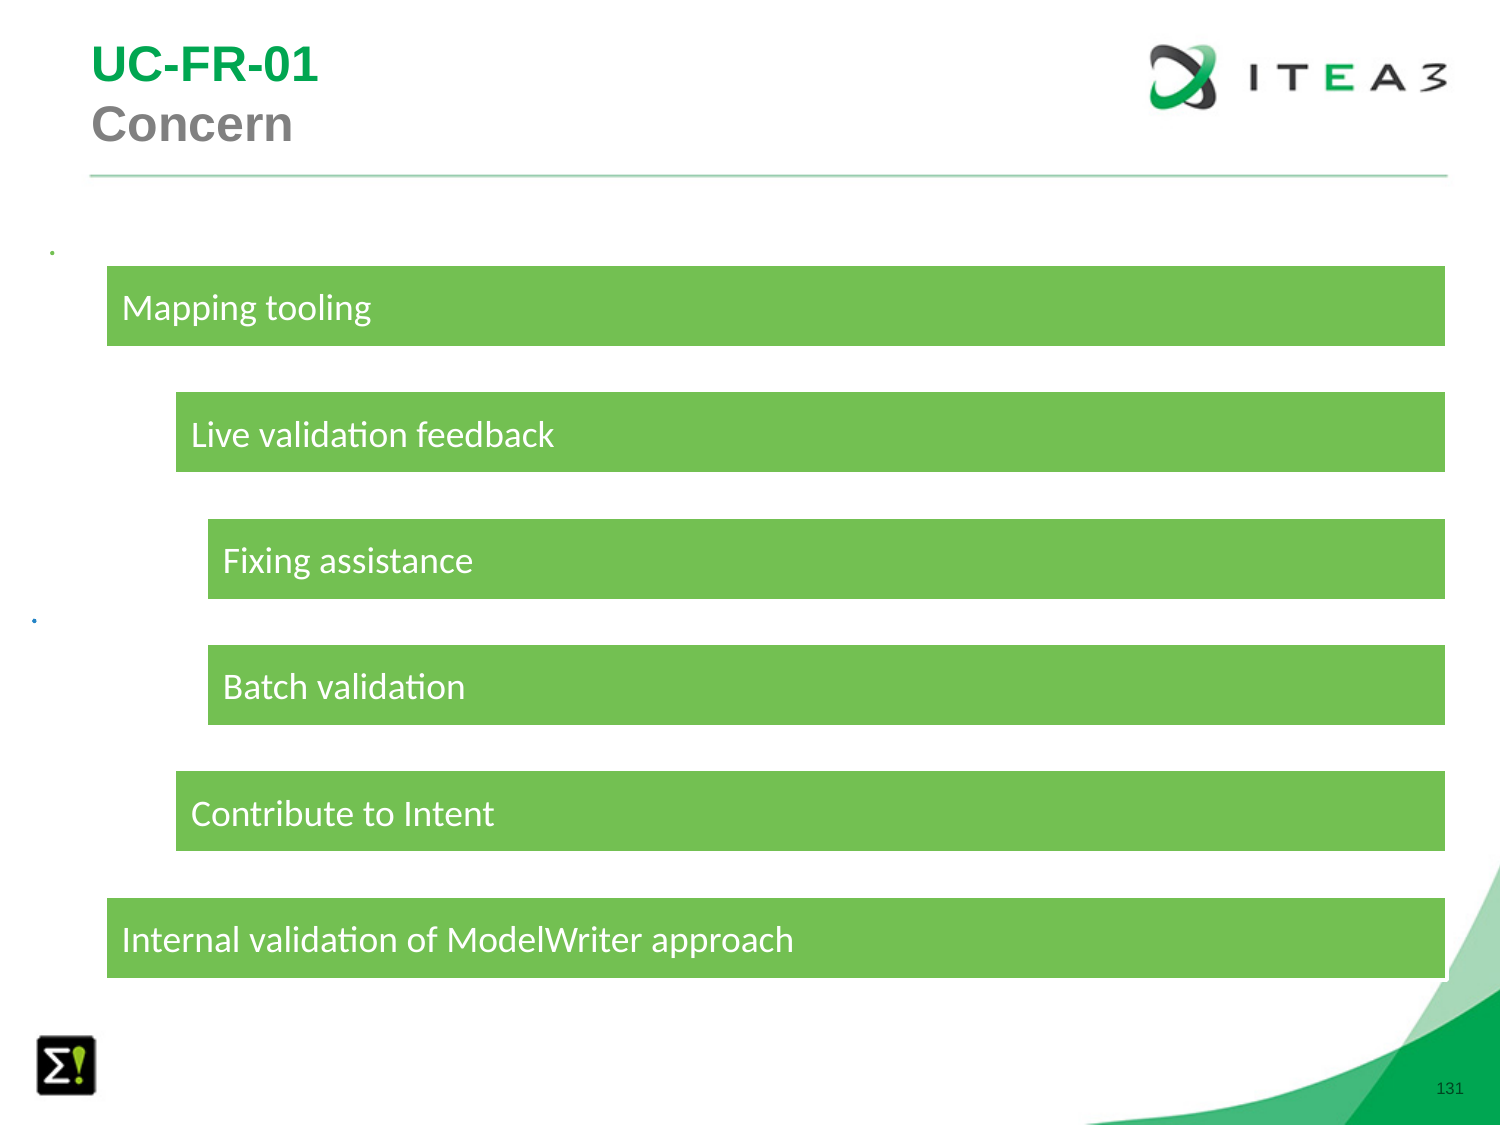

# UC-FR-01 Concern
Internal validation of ModelWriter approach
Contribute to Intent
Mapping tooling
Live validation feedback
Batch validation
Fixing assistance